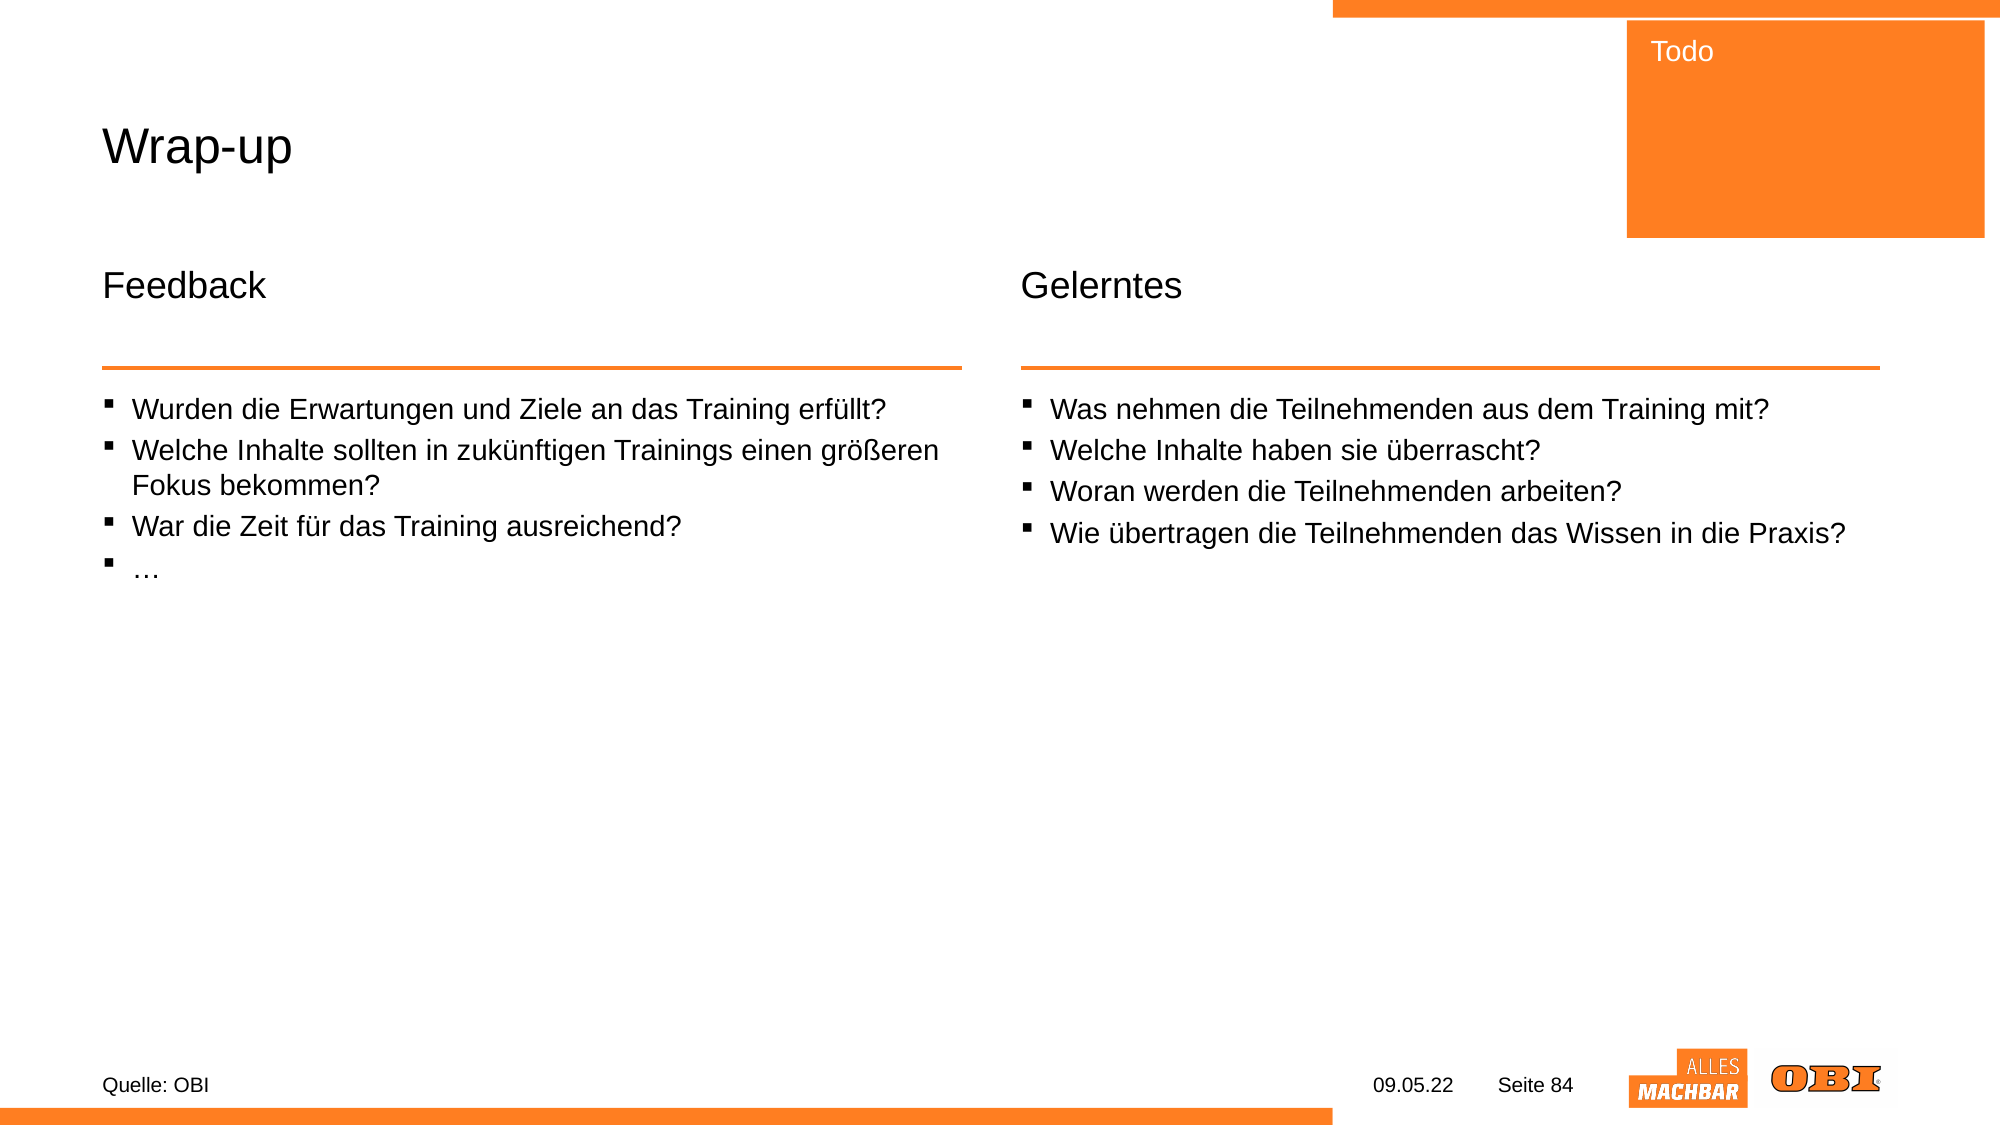

Todo
# Wrap-up
Feedback
Gelerntes
Wurden die Erwartungen und Ziele an das Training erfüllt?
Welche Inhalte sollten in zukünftigen Trainings einen größeren Fokus bekommen?
War die Zeit für das Training ausreichend?
…
Was nehmen die Teilnehmenden aus dem Training mit?
Welche Inhalte haben sie überrascht?
Woran werden die Teilnehmenden arbeiten?
Wie übertragen die Teilnehmenden das Wissen in die Praxis?
Quelle: OBI
09.05.22
Seite 84